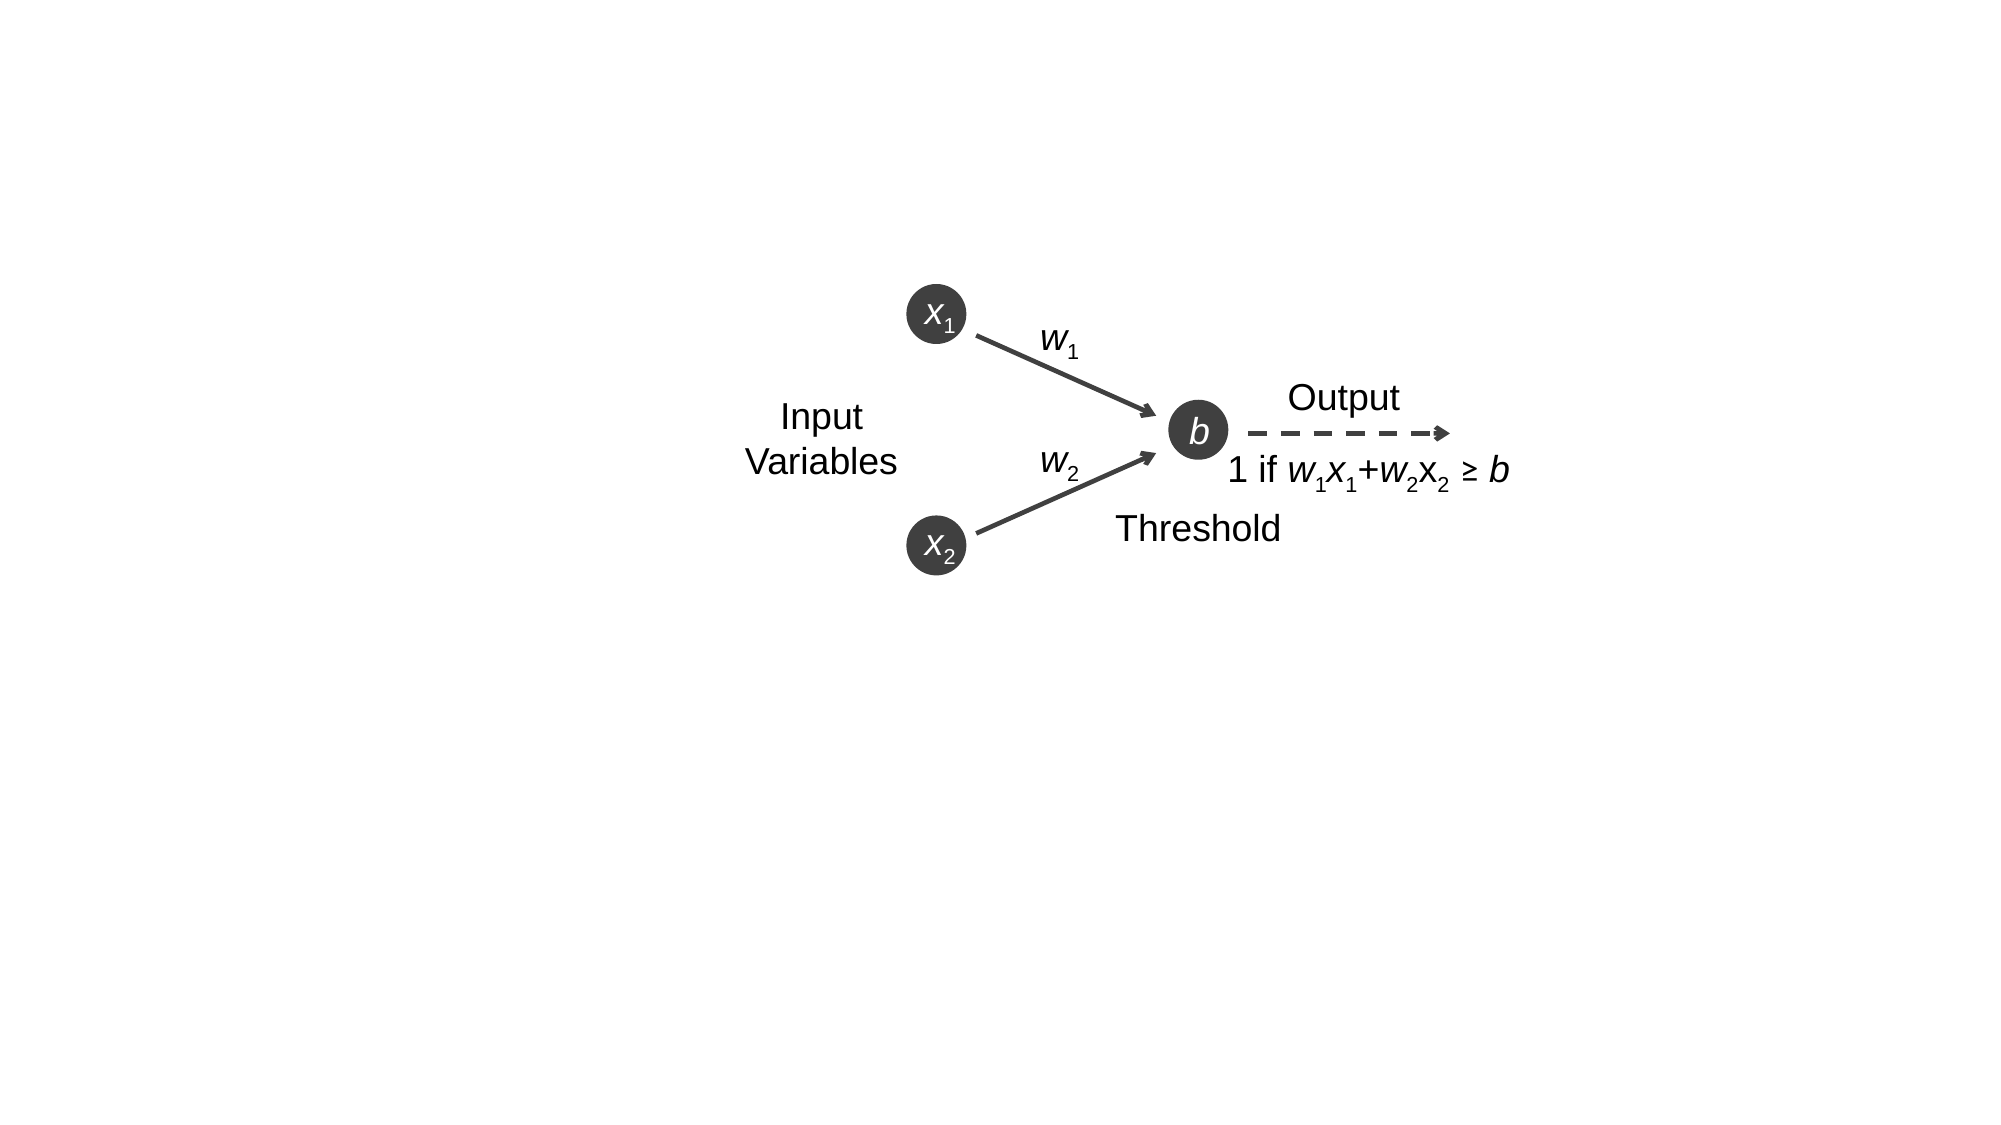

x1

w1
Output
Input
Variables
b

w2
1 if w1x1+w2x2 ≥ b
Threshold
x2